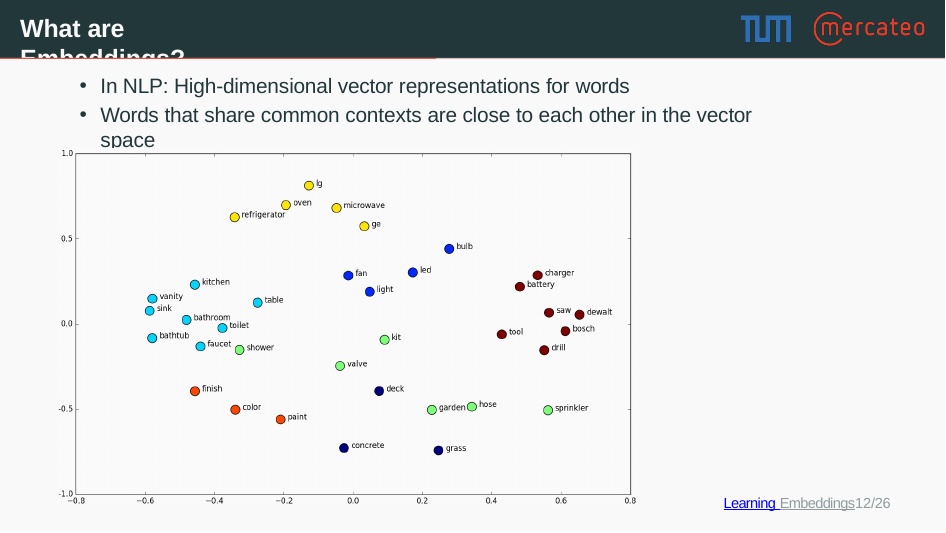

# What are Embeddings?

In NLP: High-dimensional vector representations for words
Words that share common contexts are close to each other in the vector space

Learning Embeddings12/26